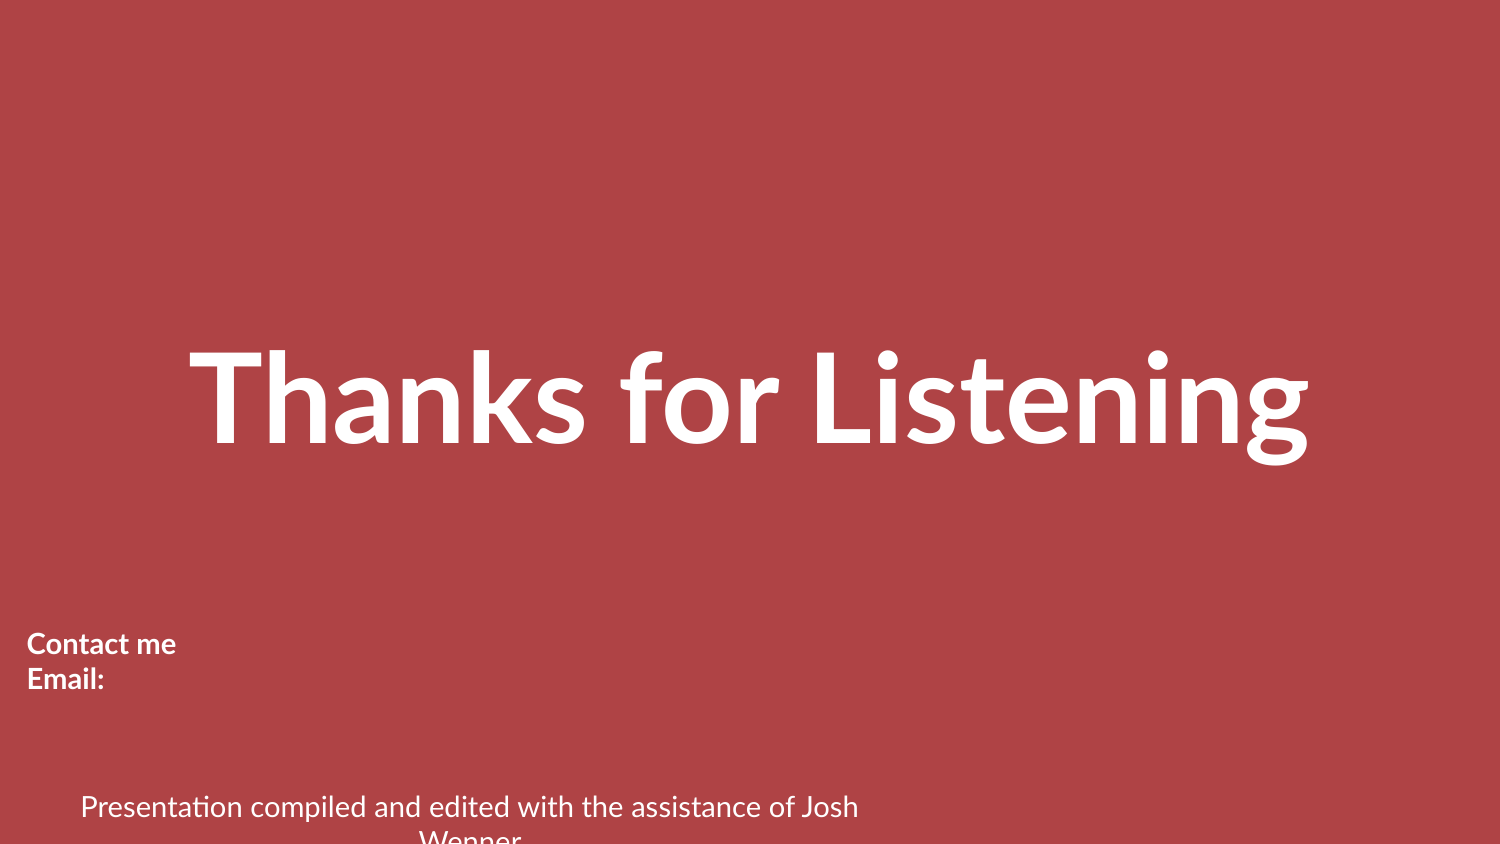

# Thanks for Listening
Contact me
Email: Damien.Middleditch@international.gc.ca
Twitter
LinkedIn

Presentation compiled and edited with the assistance of Josh Wenner